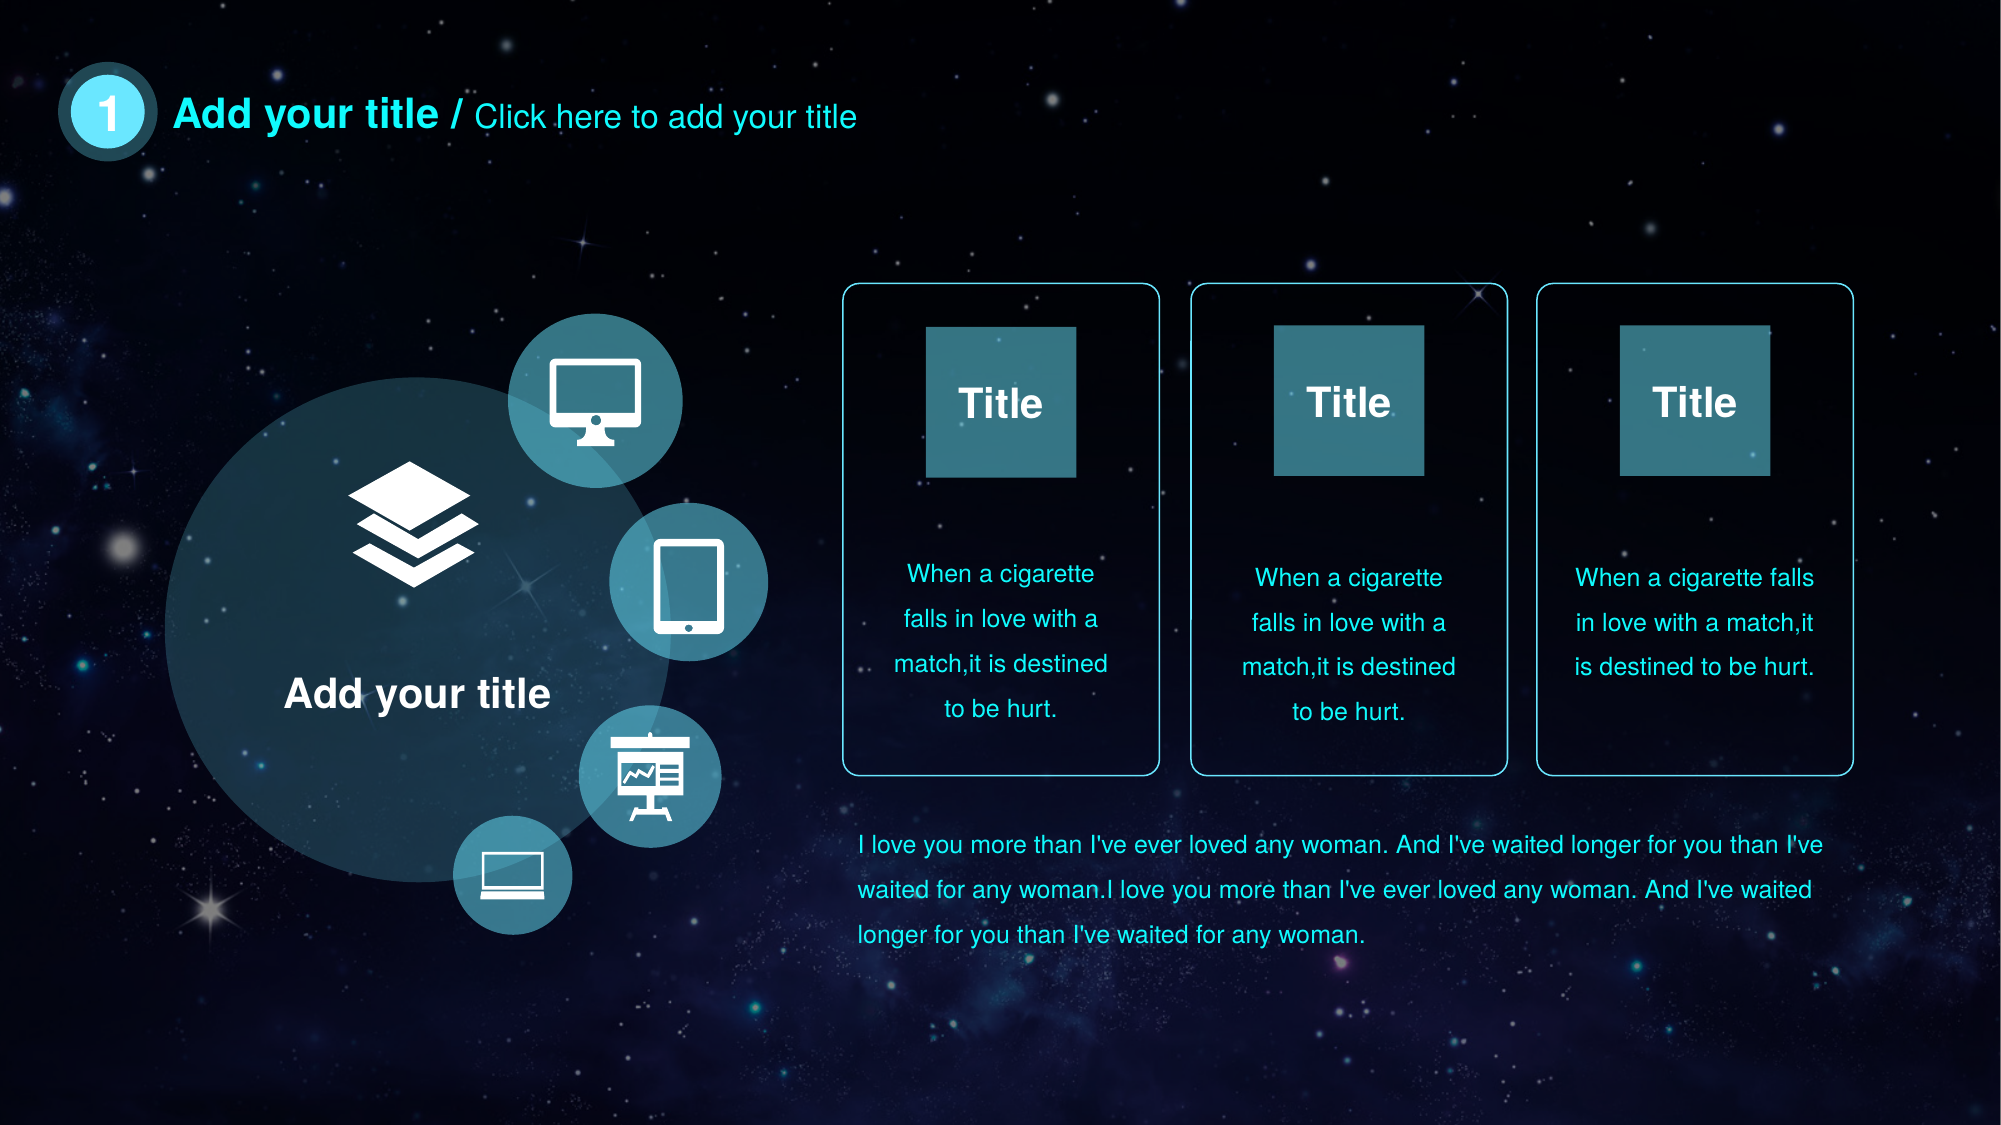

1
Add your title / Click here to add your title

Title
Title
Title
When a cigarette falls in love with a match,it is destined to be hurt.
When a cigarette falls in love with a match,it is destined to be hurt.
When a cigarette falls in love with a match,it is destined to be hurt.
I love you more than I've ever loved any woman. And I've waited longer for you than I've waited for any woman.I love you more than I've ever loved any woman. And I've waited longer for you than I've waited for any woman.

Add your title